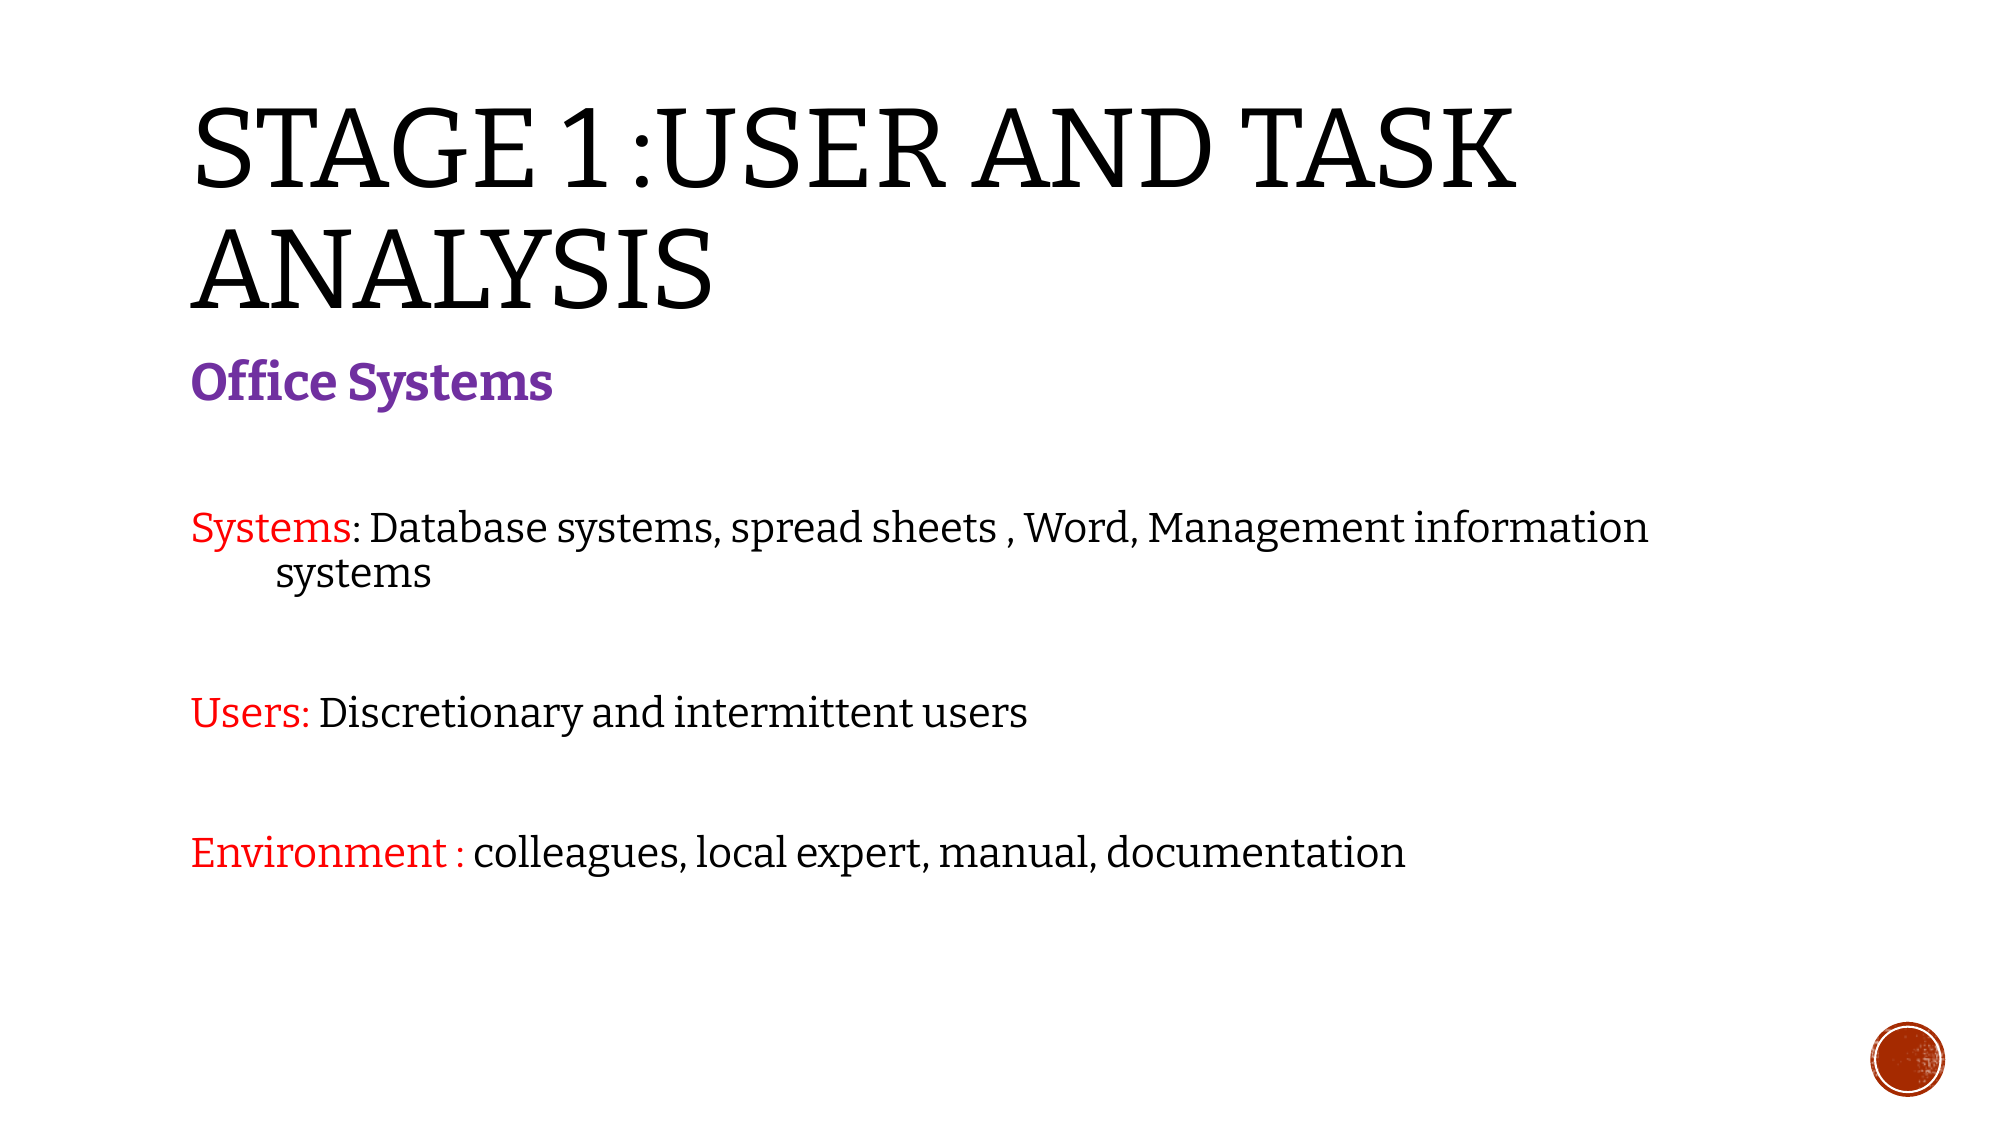

# Stage 1 :User and task Analysis
Office Systems

Systems: Database systems, spread sheets , Word, Management information systems

Users: Discretionary and intermittent users

Environment : colleagues, local expert, manual, documentation